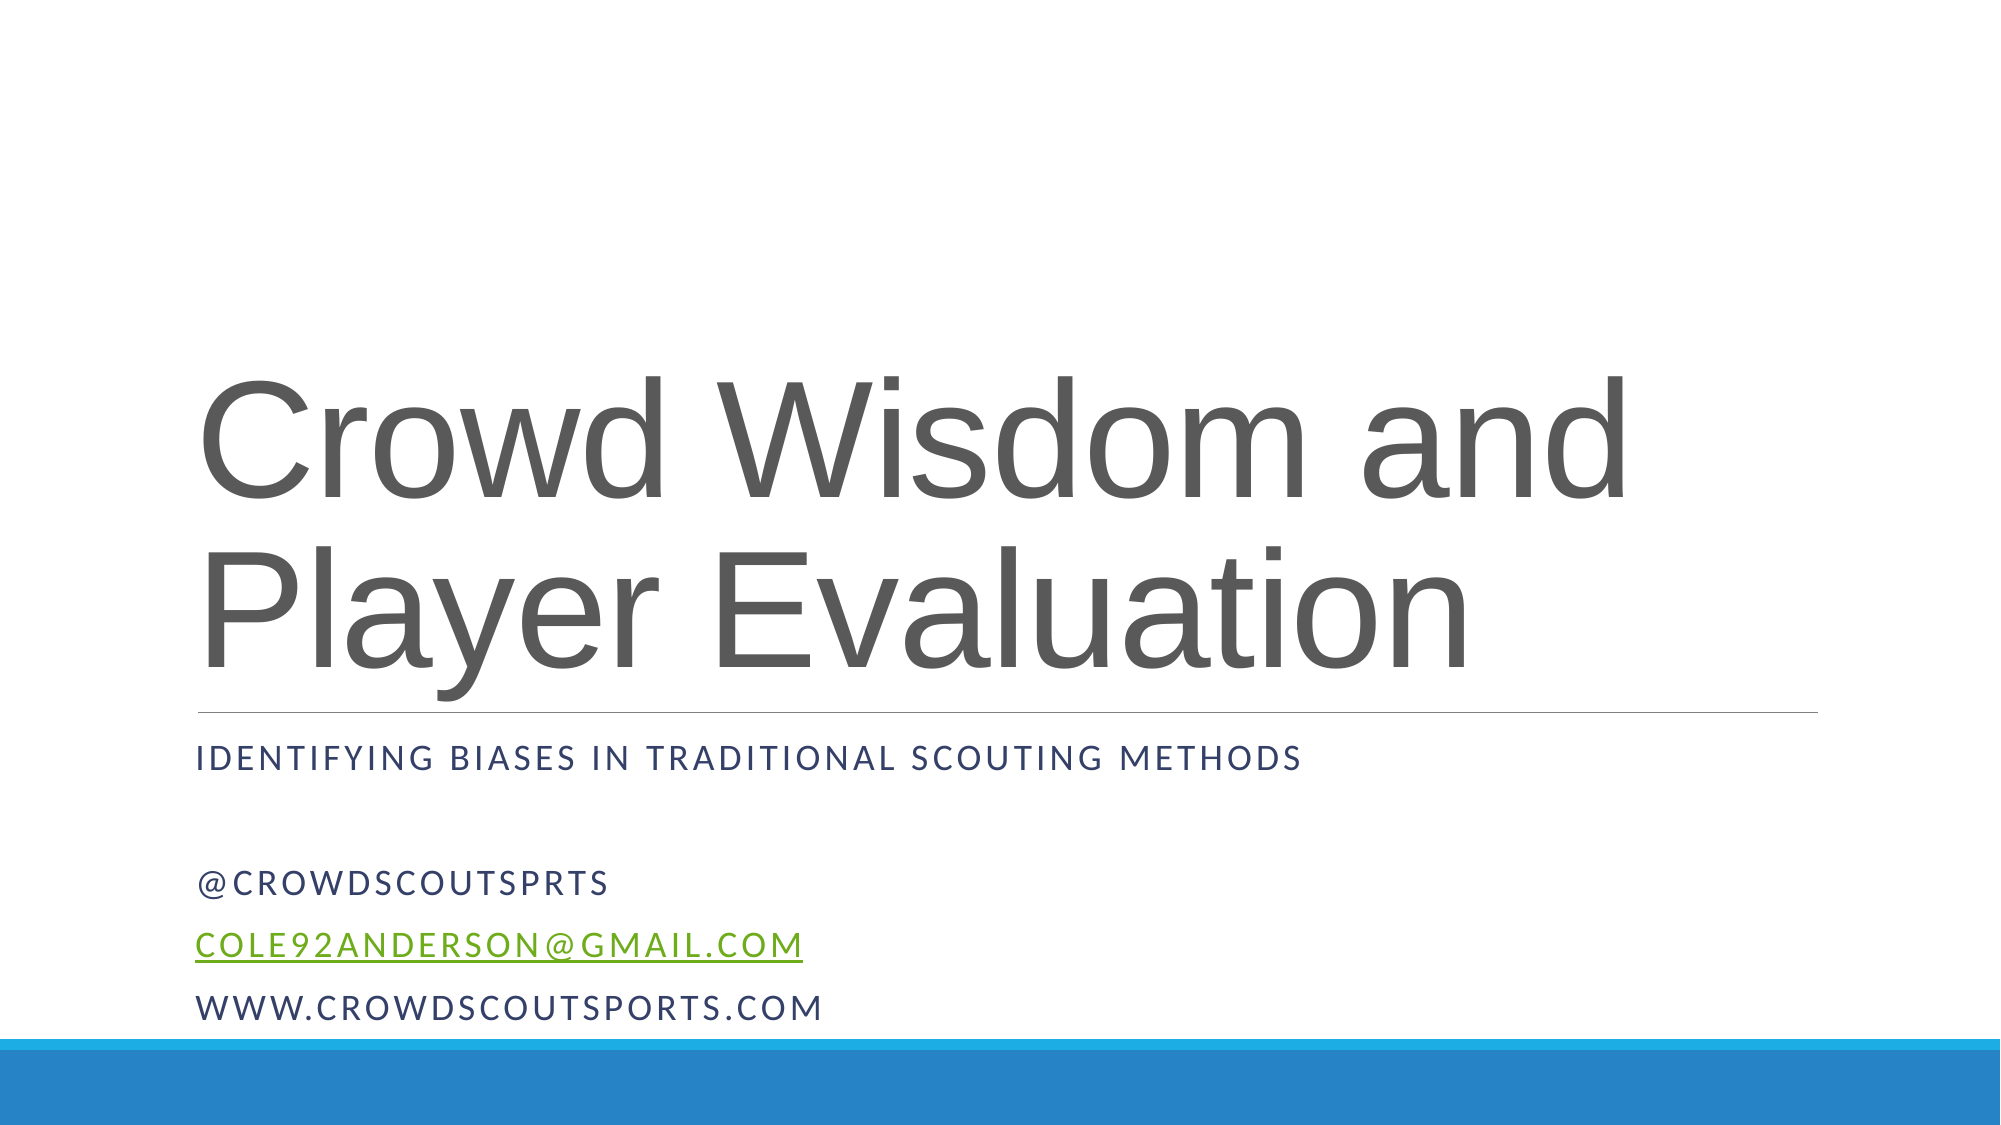

# Crowd Wisdom and Player Evaluation
Identifying biases in traditional scouting methods

@CROWDSCOUTSPRTS
COLE92ANDERSON@GMAIL.COM
WWW.CROWDSCOUTSPORTS.COM